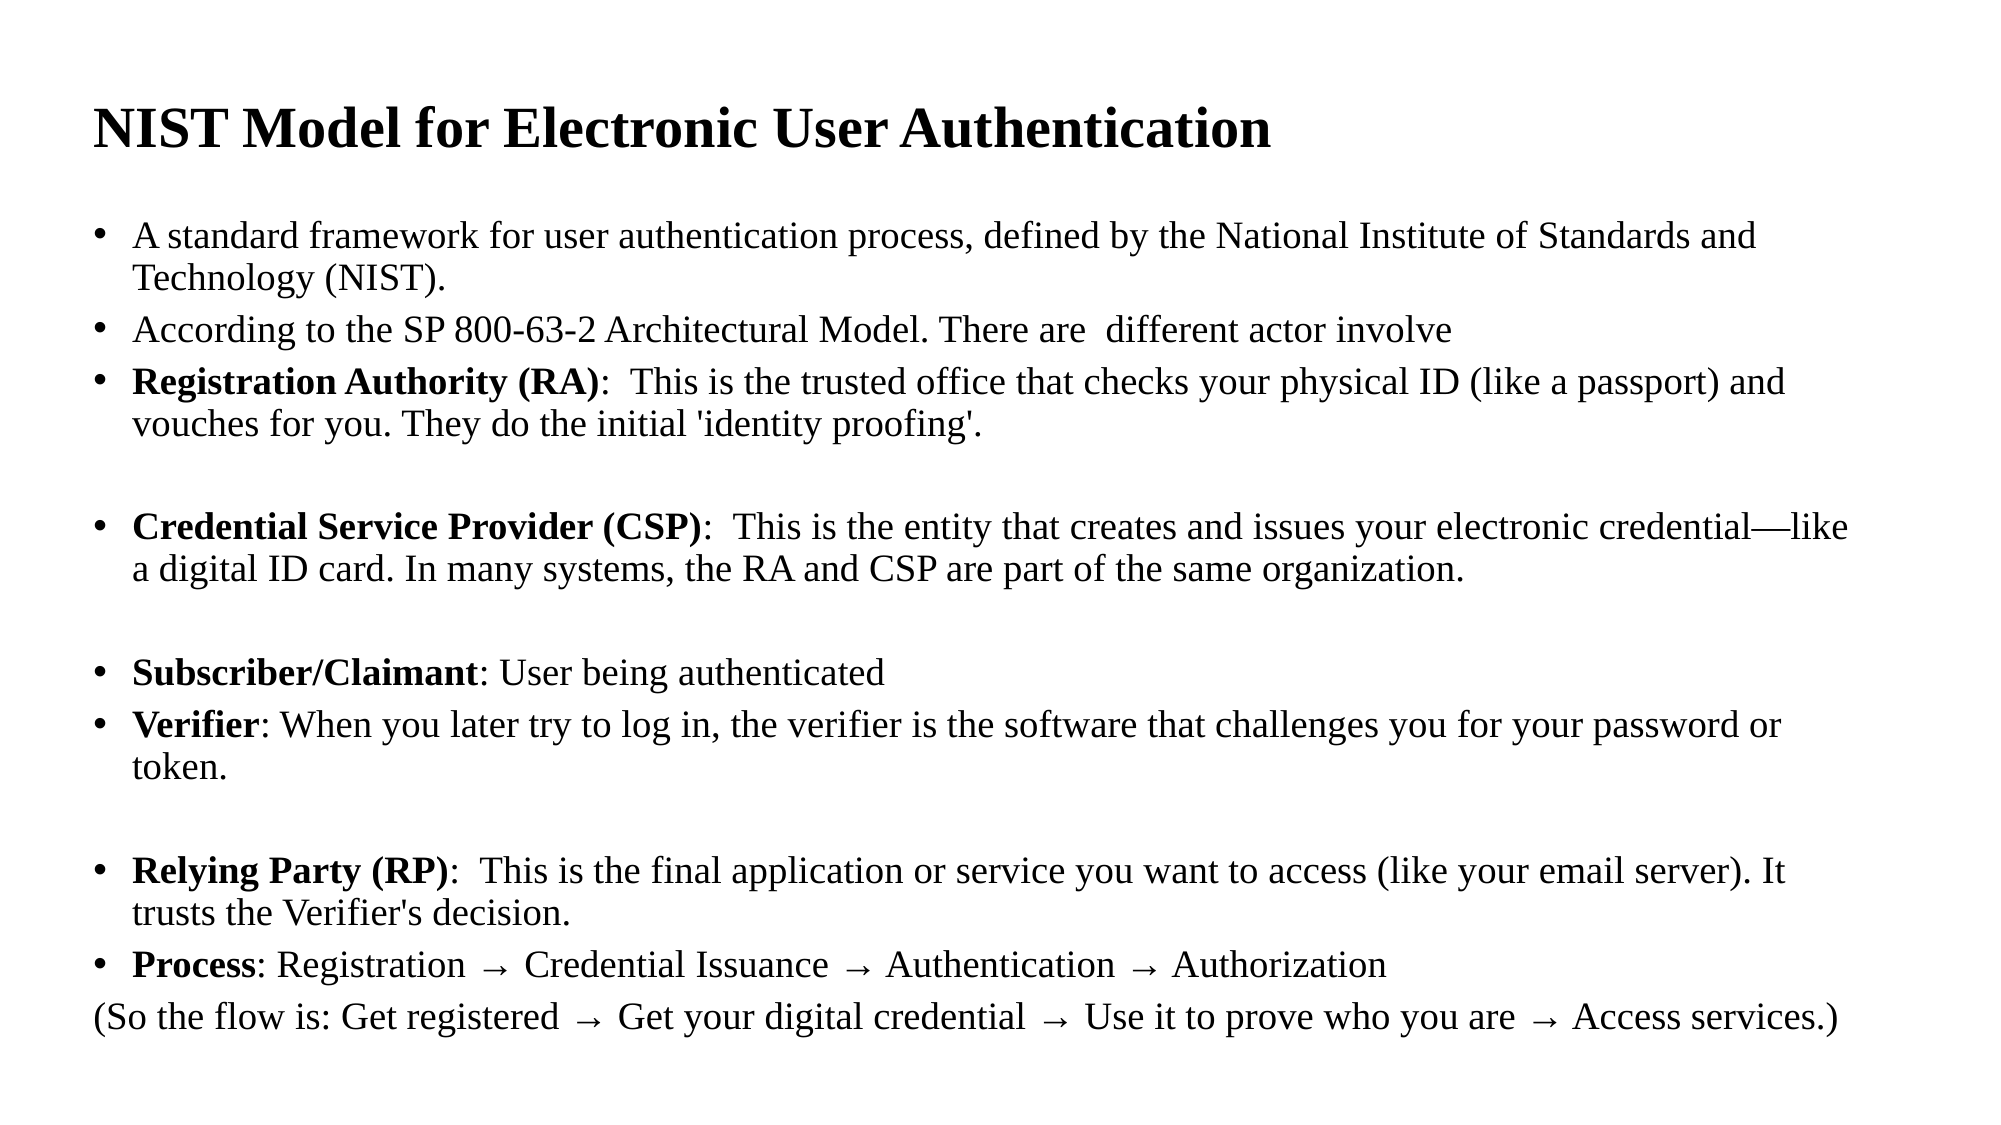

# NIST Model for Electronic User Authentication
A standard framework for user authentication process, defined by the National Institute of Standards and Technology (NIST).
According to the SP 800-63-2 Architectural Model. There are  different actor involve
Registration Authority (RA):  This is the trusted office that checks your physical ID (like a passport) and vouches for you. They do the initial 'identity proofing'.

Credential Service Provider (CSP):  This is the entity that creates and issues your electronic credential—like a digital ID card. In many systems, the RA and CSP are part of the same organization.

Subscriber/Claimant: User being authenticated
Verifier: When you later try to log in, the verifier is the software that challenges you for your password or token.

Relying Party (RP):  This is the final application or service you want to access (like your email server). It trusts the Verifier's decision.
Process: Registration → Credential Issuance → Authentication → Authorization
(So the flow is: Get registered → Get your digital credential → Use it to prove who you are → Access services.)